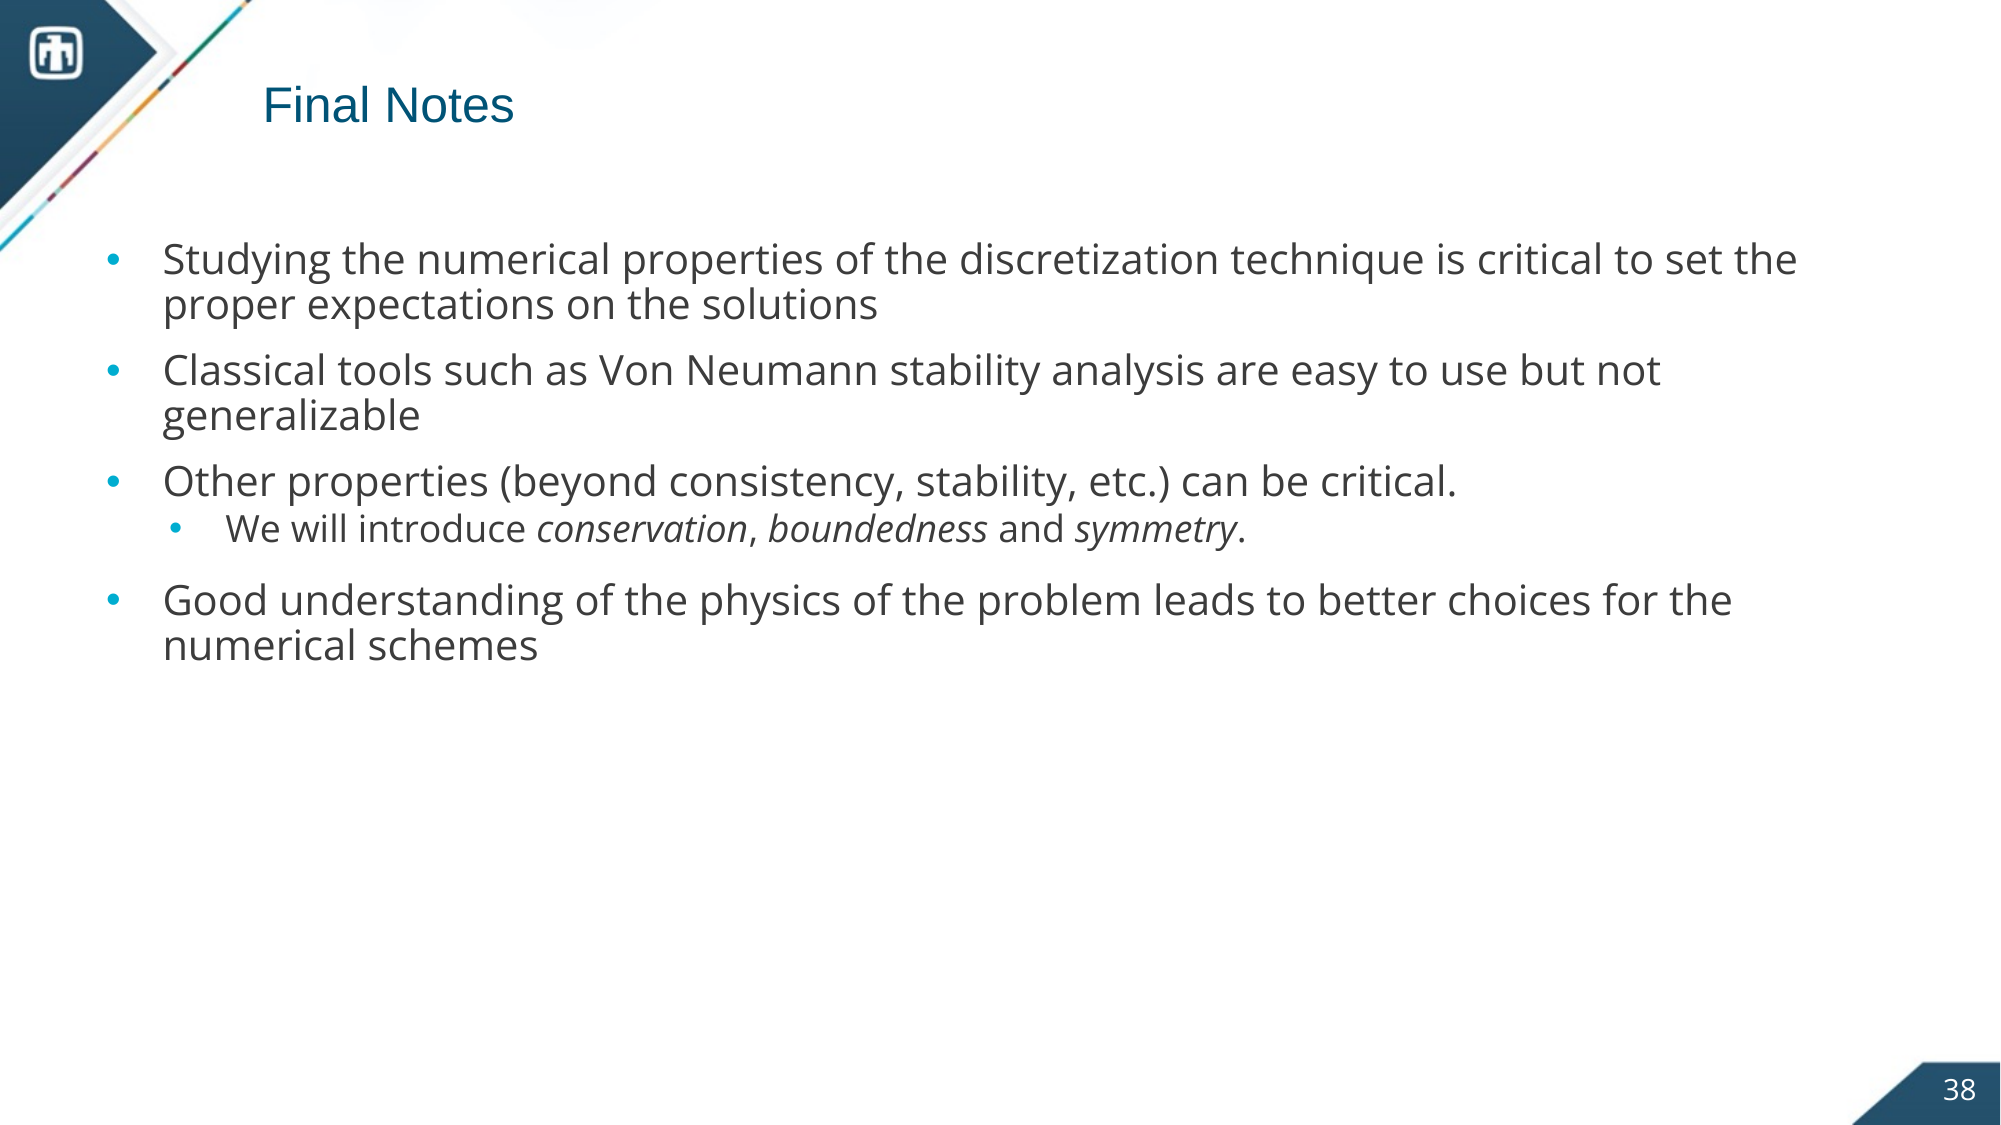

# Final Notes
Studying the numerical properties of the discretization technique is critical to set the proper expectations on the solutions
Classical tools such as Von Neumann stability analysis are easy to use but not generalizable
Other properties (beyond consistency, stability, etc.) can be critical.
We will introduce conservation, boundedness and symmetry.
Good understanding of the physics of the problem leads to better choices for the numerical schemes
38